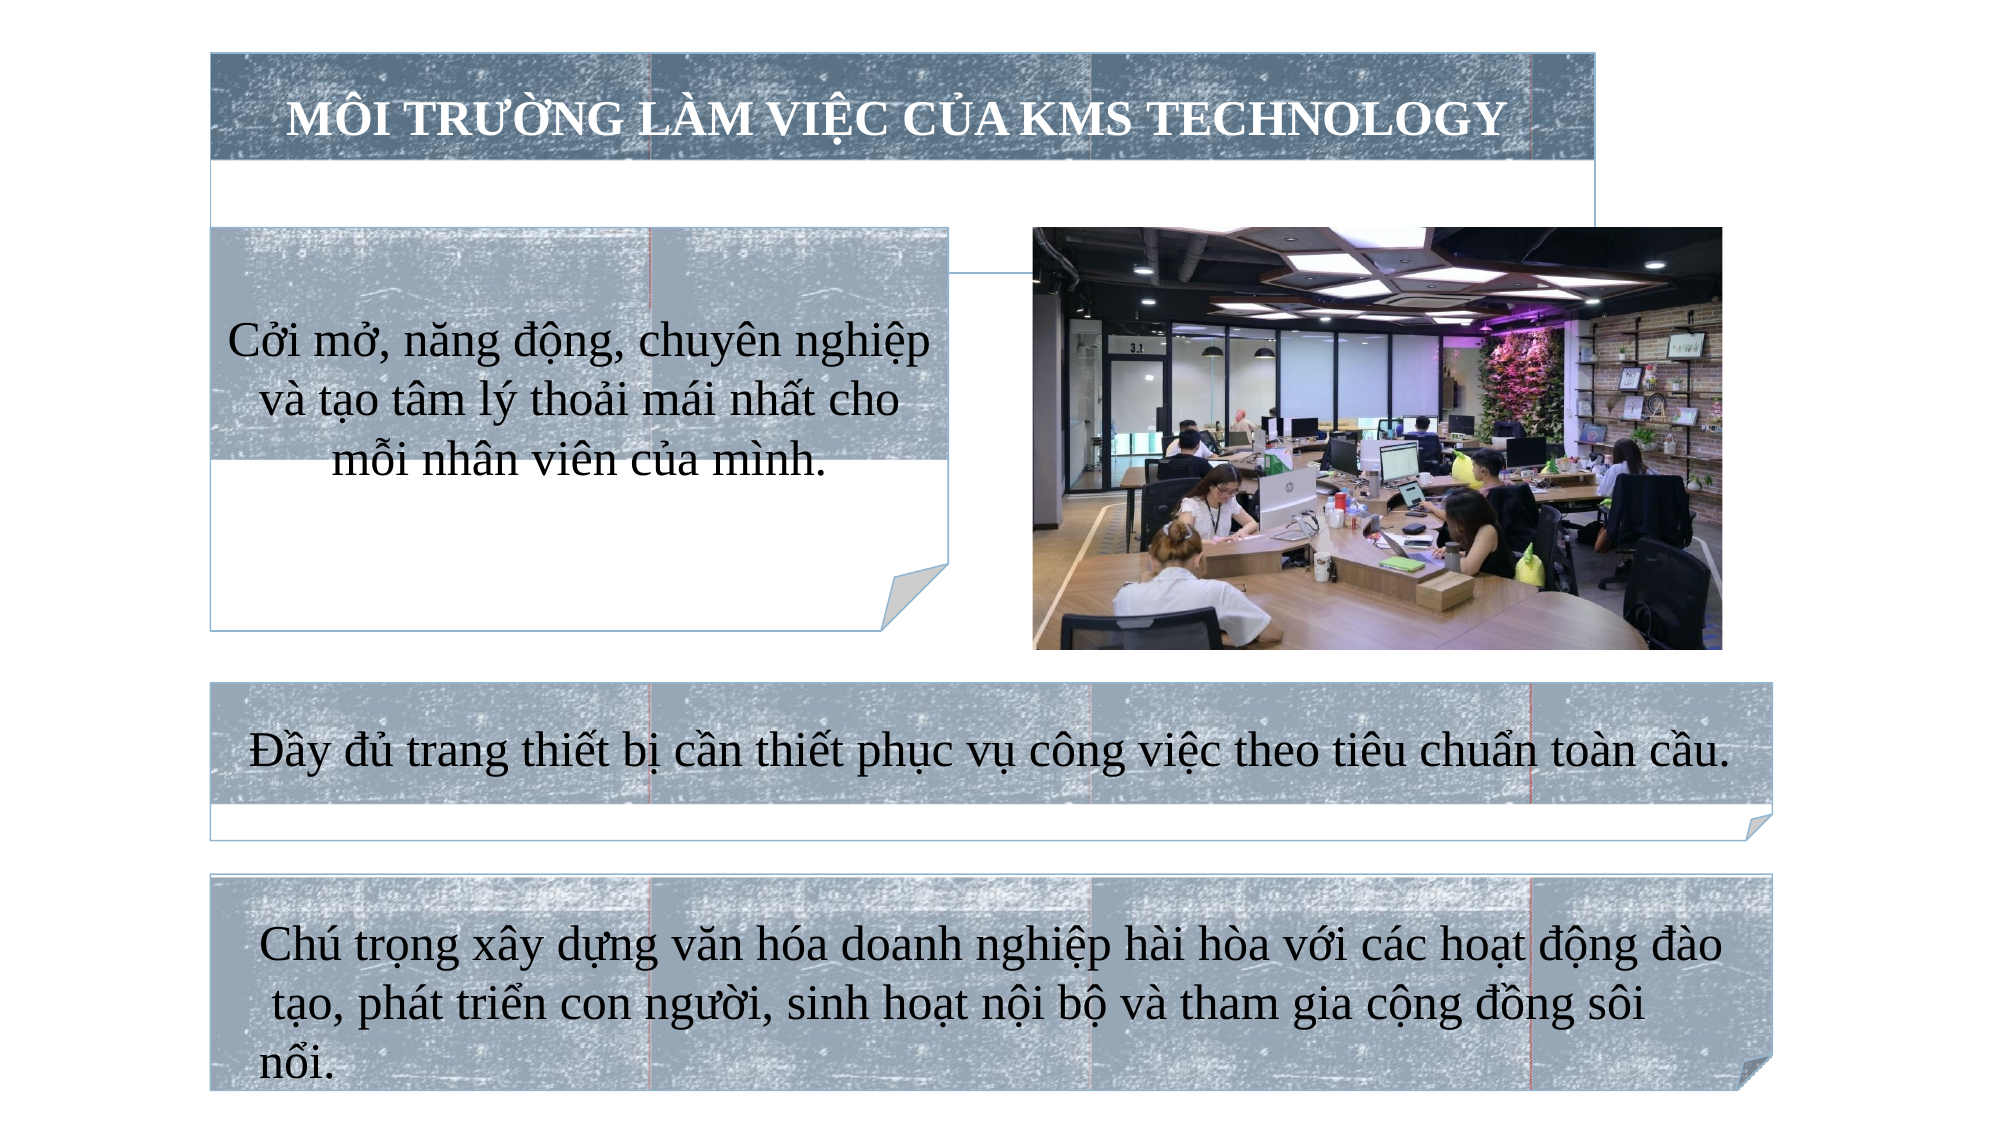

# MÔI TRƯỜNG LÀM VIỆC CỦA KMS TECHNOLOGY

Cởi mở, năng động, chuyên nghiệp  và tạo tâm lý thoải mái nhất cho  mỗi nhân viên của mình.

Đầy đủ trang thiết bị cần thiết phục vụ công việc theo tiêu chuẩn toàn cầu.

Chú trọng xây dựng văn hóa doanh nghiệp hài hòa với các hoạt động đào  tạo, phát triển con người, sinh hoạt nội bộ và tham gia cộng đồng sôi nổi.